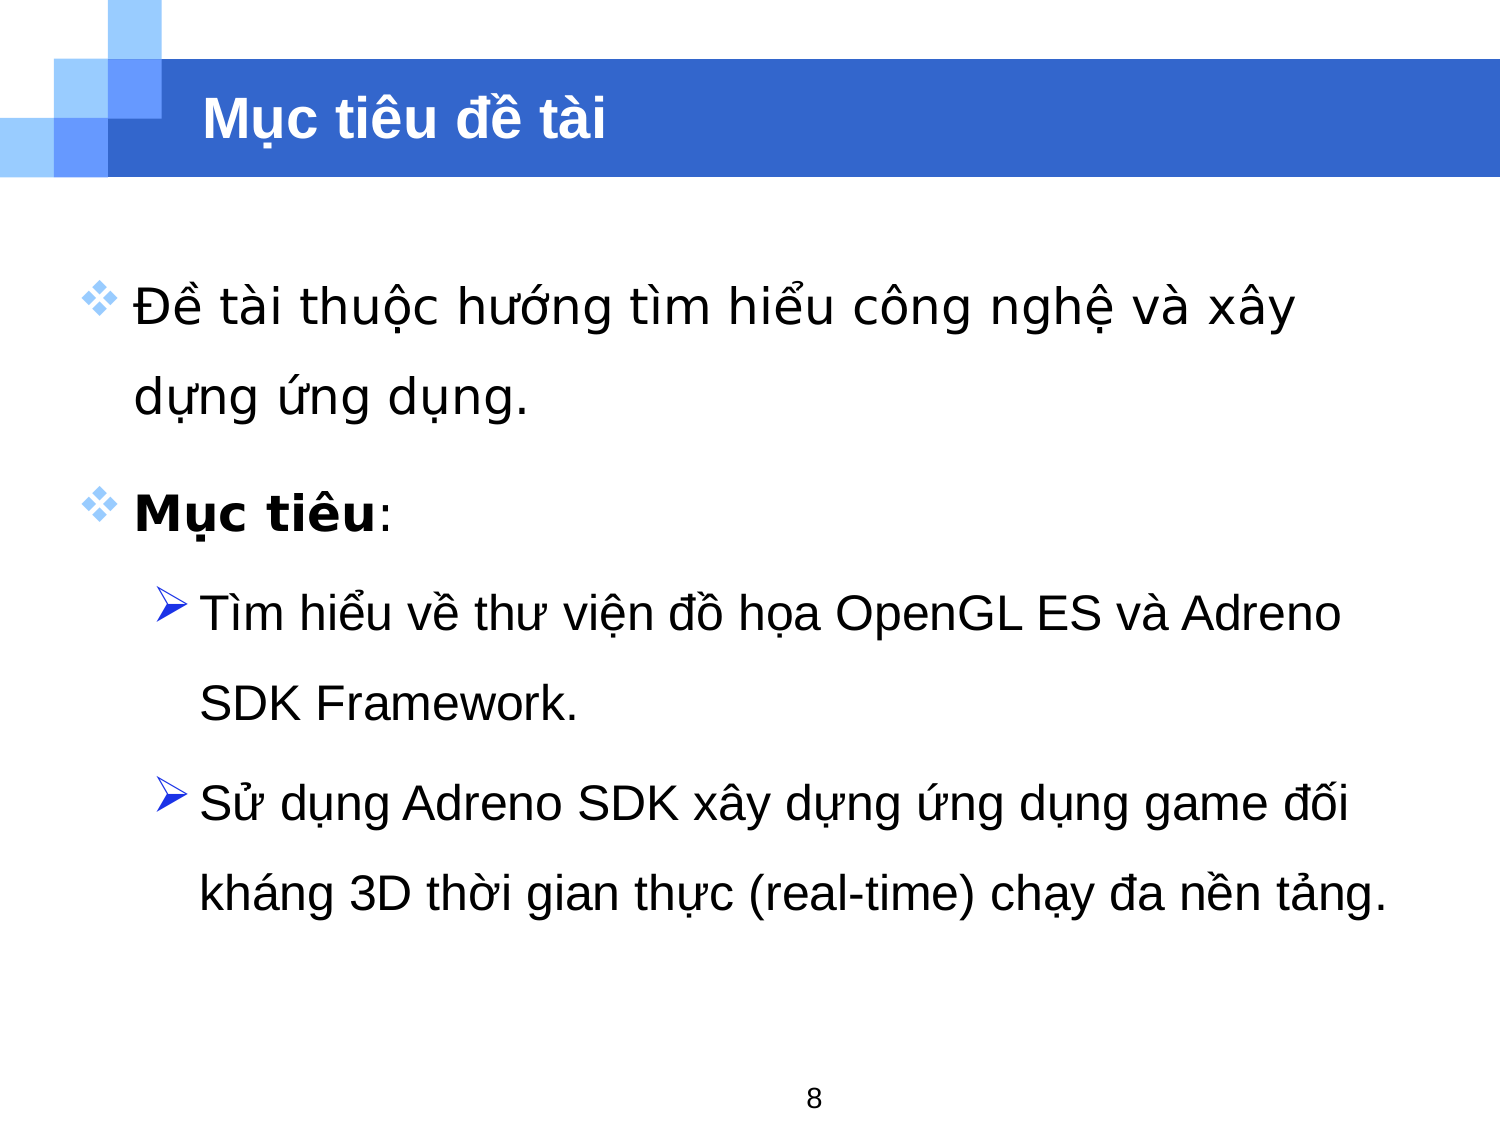

# Mục tiêu đề tài
Đề tài thuộc hướng tìm hiểu công nghệ và xây dựng ứng dụng.

Mục tiêu:
Tìm hiểu về thư viện đồ họa OpenGL ES và Adreno SDK Framework.
Sử dụng Adreno SDK xây dựng ứng dụng game đối kháng 3D thời gian thực (real-time) chạy đa nền tảng.
8